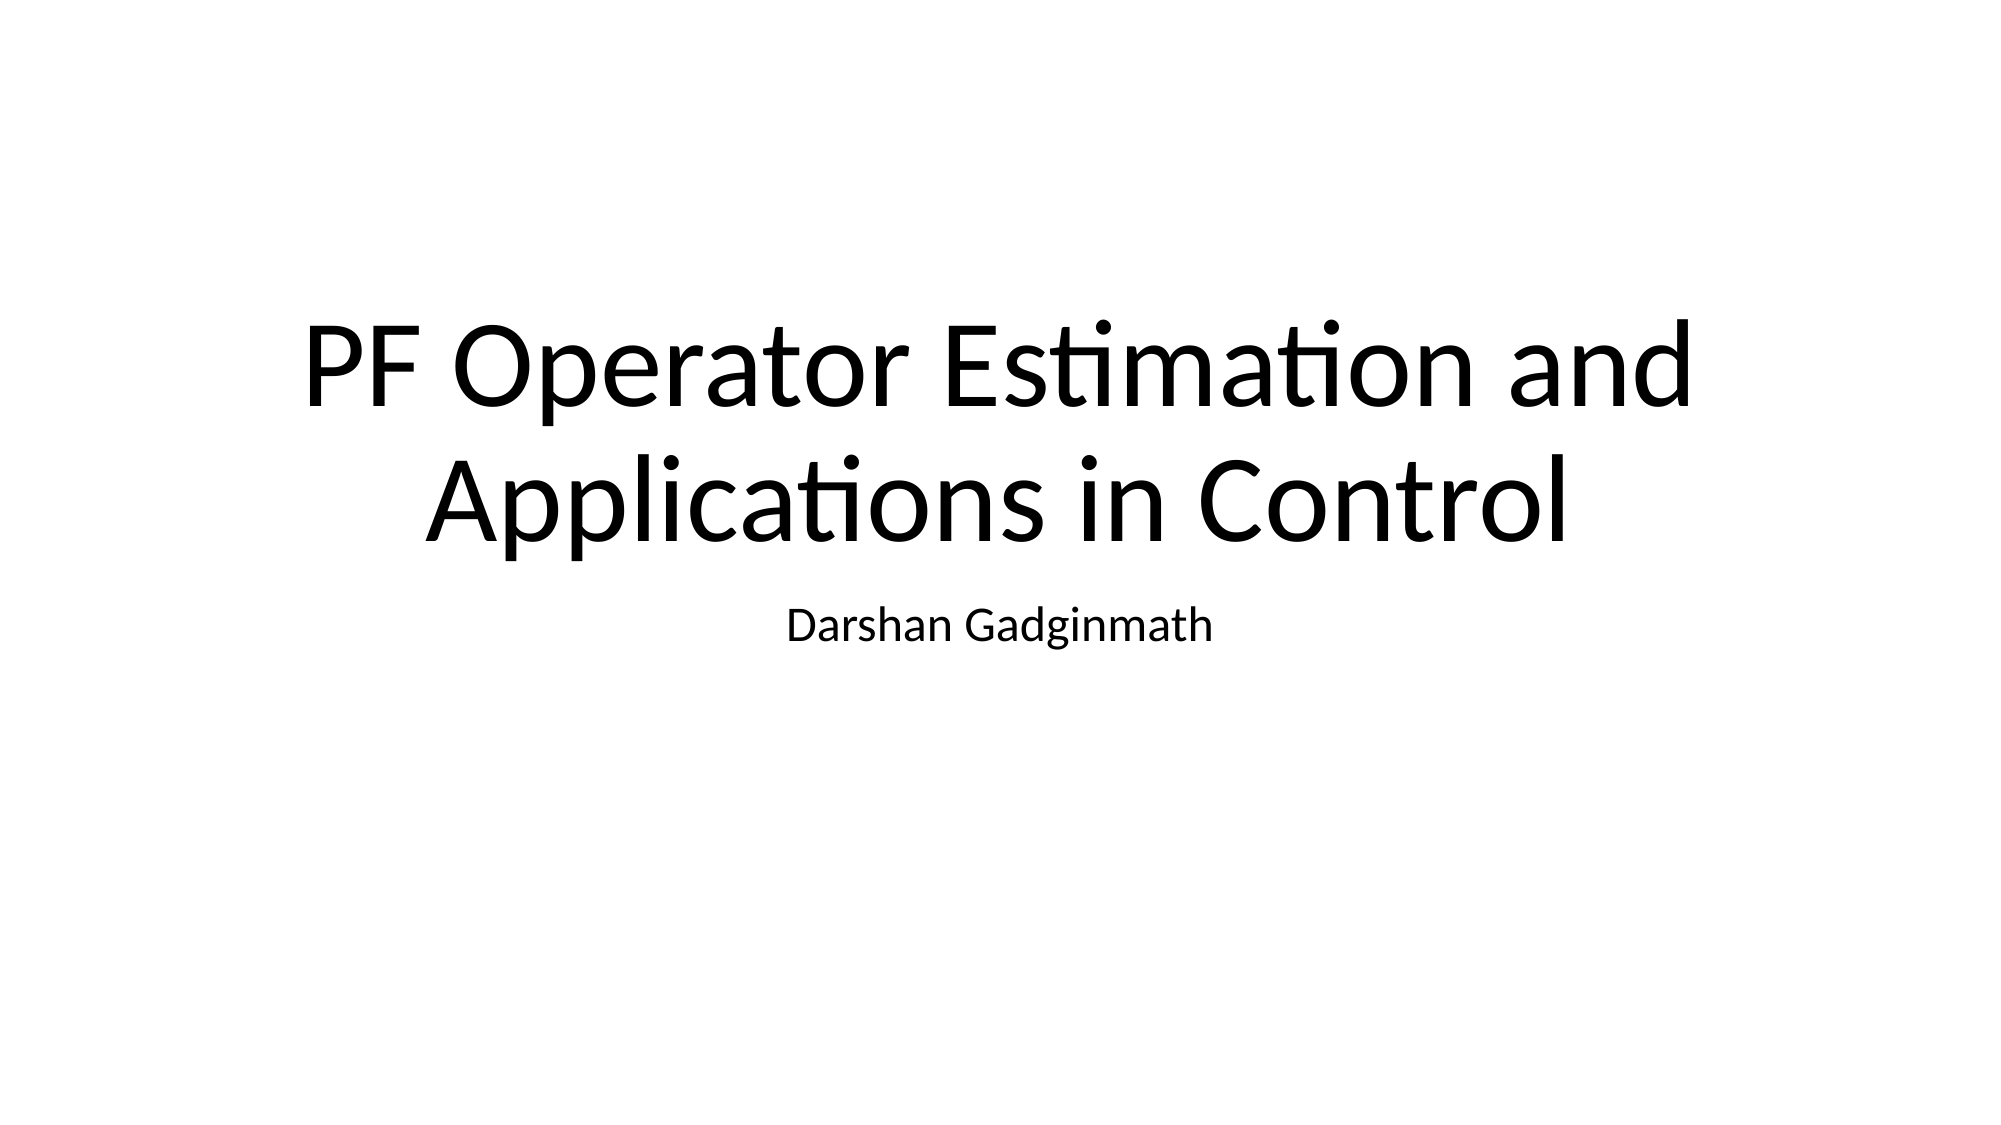

# PF Operator Estimation and Applications in Control
Darshan Gadginmath